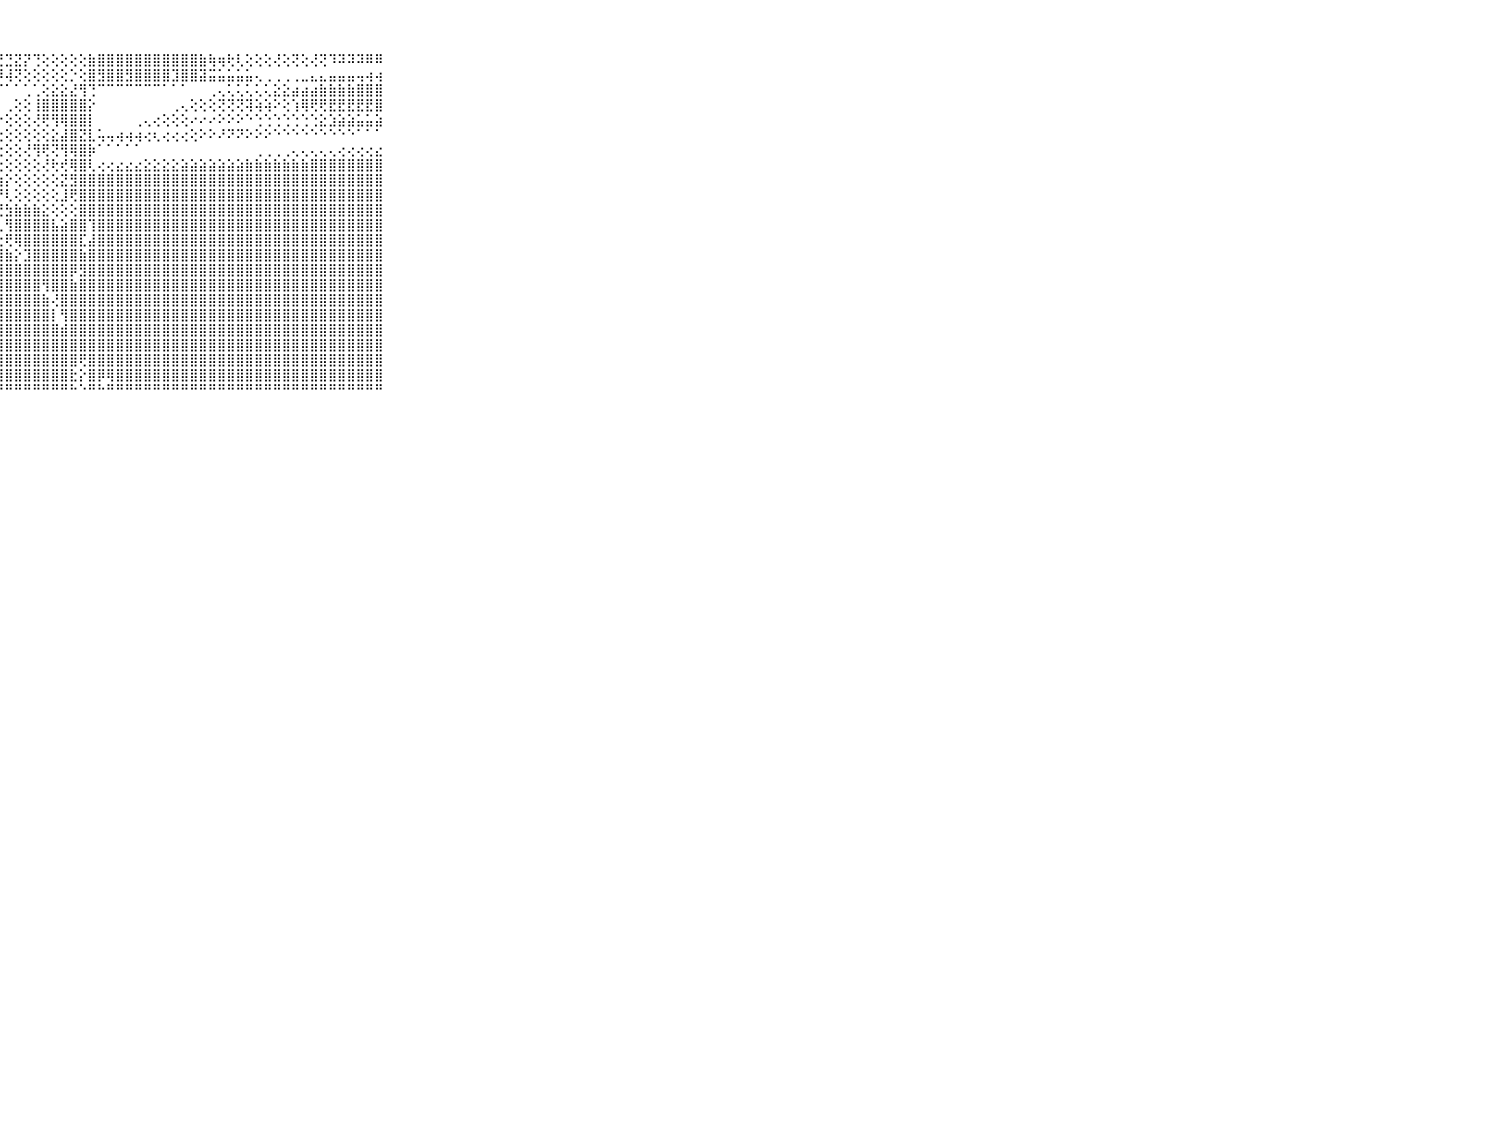

⠀⠀⠀⠀⠀⠀⠀⠀⠀⠀⠀⣾⣿⣾⣿⣾⣼⣿⣿⣿⣿⣿⣿⣿⣿⣿⣏⣙⣙⣝⡝⢙⢕⢕⢕⢕⢕⣷⣿⣿⣿⣿⣿⣿⣿⣿⣿⣿⣿⣷⢷⢶⢗⢇⢕⢕⢕⢜⢕⢝⢕⢜⢝⠹⠽⠽⠽⠿⠿⠀⠀⠀⠀⠀⠀⠀⠀⠀⠀⠀⠀
⠀⠀⠀⠀⠀⠀⠀⠀⠀⠀⠀⣿⣿⣿⣿⣿⣿⣿⣿⣿⣿⣿⣿⣿⣿⣿⣿⠽⢼⢝⢕⢕⢕⢕⢕⡑⢕⣿⣻⣿⣿⣻⣿⣿⣿⣿⣹⣿⣿⣽⣭⣥⣥⣥⣥⢄⢀⢀⢀⢀⣀⣄⣄⣤⣤⣤⢤⢴⢴⠀⠀⠀⠀⠀⠀⠀⠀⠀⠀⠀⠀
⠀⠀⠀⠀⠀⠀⠀⠀⠀⠀⠀⠏⠟⠟⠟⠟⠟⠟⠛⠛⠛⠛⠛⠛⠛⠛⠛⠋⠁⠁⢁⢁⢕⣕⣕⣜⢻⢙⠉⠉⠉⠉⠉⠉⠉⠁⠁⠁⠀⠀⢀⢄⢅⢅⢅⢅⢅⣕⣕⣴⣴⣴⣷⣷⣷⣷⣿⣿⣿⠀⠀⠀⠀⠀⠀⠀⠀⠀⠀⠀⠀
⠀⠀⠀⠀⠀⠀⠀⠀⠀⠀⠀⠀⠀⠀⠀⠀⠀⠀⠀⠀⠀⠀⠀⠀⠀⠀⠀⠀⢀⢕⢕⢸⣿⣿⣿⣿⣿⡕⠀⠀⠀⠀⠀⠀⠀⠀⢀⢄⢕⢕⢕⢝⢝⢝⢽⢵⢵⠕⢕⢱⢿⢟⢟⣟⣟⣟⣟⣟⣿⠀⠀⠀⠀⠀⠀⠀⠀⠀⠀⠀⠀
⠀⠀⠀⠀⠀⠀⠀⠀⠀⠀⠀⠀⠀⠀⠀⠀⠀⠀⠀⠀⠄⠄⠄⠄⠀⠄⠀⠐⢕⢕⢕⢜⢟⢻⢿⣿⣿⡇⠀⠀⠀⠀⢀⢄⢔⢕⢕⢕⠔⠔⠔⠕⠕⠕⠑⢑⢑⢑⢑⢑⢑⢑⣕⣱⣵⣵⣥⣥⣵⠀⠀⠀⠀⠀⠀⠀⠀⠀⠀⠀⠀
⠀⠀⠀⠀⠀⠀⠀⠀⠀⠀⠀⠀⠀⠀⠀⠀⠀⠀⠀⠀⠀⠀⠀⠀⠀⢔⢕⢔⢕⢕⢕⢕⢕⣕⣼⣿⣝⣇⢥⢤⢴⢴⢴⢔⢆⢔⢔⢔⢕⠕⠕⠜⠝⠝⠕⠕⠕⠑⠑⠑⠑⠑⠑⠑⠑⠑⠁⠁⠁⠀⠀⠀⠀⠀⠀⠀⠀⠀⠀⠀⠀
⠀⠀⠀⠀⠀⠀⠀⠀⠀⠀⠀⢔⢕⢕⢕⢕⢕⢕⠕⠕⠕⠕⠕⠕⠕⠕⢕⢕⢕⢕⢜⢻⢟⢝⢻⢿⣿⡷⠁⠁⠁⠁⠁⠀⠀⠀⠀⠀⠀⠀⠀⠀⠀⠀⠀⢀⢀⢀⢀⢄⢄⢄⢄⢄⢔⢔⢔⢔⣔⠀⠀⠀⠀⠀⠀⠀⠀⠀⠀⠀⠀
⠀⠀⠀⠀⠀⠀⠀⠀⠀⠀⠀⠀⠀⠀⠀⠀⠀⠀⢀⢀⢀⢀⢀⢀⢀⢀⢄⢕⢕⢕⢕⢕⢜⢗⢞⢿⣿⢇⢔⢔⣔⣔⣔⣕⣕⣕⣕⣵⣵⣵⣵⣵⣵⣵⣷⣷⣷⣷⣷⣷⣷⣿⣿⣿⣿⣿⣿⣿⣿⠀⠀⠀⠀⠀⠀⠀⠀⠀⠀⠀⠀
⠀⠀⠀⠀⠀⠀⠀⠀⠀⠀⠀⣐⣕⣕⣕⣕⣵⣵⣵⣵⣵⣵⣵⣵⣷⣷⣷⣷⡕⢕⢕⢕⢕⢕⣝⣻⣿⣿⣿⣿⣿⣿⣿⣿⣿⣿⣿⣿⣿⣿⣿⣿⣿⣿⣿⣿⣿⣿⣿⣿⣿⣿⣿⣿⣿⣿⣿⣿⣿⠀⠀⠀⠀⠀⠀⠀⠀⠀⠀⠀⠀
⠀⠀⠀⠀⠀⠀⠀⠀⠀⠀⠀⣿⣿⣿⣿⣿⣿⣿⣿⣿⣿⣿⣿⣿⣿⣿⣿⡟⢇⢕⢕⢕⢕⢕⣸⢟⣿⣿⣿⣿⣿⣿⣿⣿⣿⣿⣿⣿⣿⣿⣿⣿⣿⣿⣿⣿⣿⣿⣿⣿⣿⣿⣿⣿⣿⣿⣿⣿⣿⠀⠀⠀⠀⠀⠀⠀⠀⠀⠀⠀⠀
⠀⠀⠀⠀⠀⠀⠀⠀⠀⠀⠀⣿⣿⣿⣿⣿⣿⣿⢕⢕⢜⣿⣿⣿⣿⣿⣿⢞⣳⣷⣷⣷⣕⢕⢕⢕⣿⣿⣿⣿⣿⣿⣿⣿⣿⣿⣿⣿⣿⣿⣿⣿⣿⣿⣿⣿⣿⣿⣿⣿⣿⣿⣿⣿⣿⣿⣿⣿⣿⠀⠀⠀⠀⠀⠀⠀⠀⠀⠀⠀⠀
⠀⠀⠀⠀⠀⠀⠀⠀⠀⠀⠀⣿⣿⣿⣿⣿⣿⣿⡕⢕⢕⢾⣿⣿⣿⣿⣿⢇⢻⣿⣿⣿⣿⣧⣵⣿⣿⢹⣿⣿⣿⣿⣿⣿⣿⣿⣿⣿⣿⣿⣿⣿⣿⣿⣿⣿⣿⣿⣿⣿⣿⣿⣿⣿⣿⣿⣿⣿⣿⠀⠀⠀⠀⠀⠀⠀⠀⠀⠀⠀⠀
⠀⠀⠀⠀⠀⠀⠀⠀⠀⠀⠀⣿⣿⣿⣿⣿⣿⣿⡇⢕⢕⢸⣿⣿⣿⣿⣿⣕⢟⢿⣿⣿⣿⣿⣿⣿⣏⣼⣿⣿⣿⣿⣿⣿⣿⣿⣿⣿⣿⣿⣿⣿⣿⣿⣿⣿⣿⣿⣿⣿⣿⣿⣿⣿⣿⣿⣿⣿⣿⠀⠀⠀⠀⠀⠀⠀⠀⠀⠀⠀⠀
⠀⠀⠀⠀⠀⠀⠀⠀⠀⠀⠀⣿⣿⣿⣿⣿⣿⣿⡇⢕⢕⢸⣿⣿⣿⣾⣿⣿⣷⡕⣹⣿⣿⣿⣿⣿⣷⣿⣿⣿⣿⣿⣿⣿⣿⣿⣿⣿⣿⣿⣿⣿⣿⣿⣿⣿⣿⣿⣿⣿⣿⣿⣿⣿⣿⣿⣿⣿⣿⠀⠀⠀⠀⠀⠀⠀⠀⠀⠀⠀⠀
⠀⠀⠀⠀⠀⠀⠀⠀⠀⠀⠀⣿⣿⣿⣿⣿⣿⣿⡇⢑⢕⢜⣿⣿⣟⣿⣿⣿⣿⣿⣿⣿⣿⣿⣿⡿⣻⣿⣿⣿⣿⣿⣿⣿⣿⣿⣿⣿⣿⣿⣿⣿⣿⣿⣿⣿⣿⣿⣿⣿⣿⣿⣿⣿⣿⣿⣿⣿⣿⠀⠀⠀⠀⠀⠀⠀⠀⠀⠀⠀⠀
⠀⠀⠀⠀⠀⠀⠀⠀⠀⠀⠀⣿⣿⣿⣿⣿⣿⣿⣧⢕⠁⢕⣿⣿⣿⣿⣿⣿⣿⣿⣿⣿⢻⣿⣿⣷⣿⣿⣿⣿⣿⣿⣿⣿⣿⣿⣿⣿⣿⣿⣿⣿⣿⣿⣿⣿⣿⣿⣿⣿⣿⣿⣿⣿⣿⣿⣿⣿⣿⠀⠀⠀⠀⠀⠀⠀⠀⠀⠀⠀⠀
⠀⠀⠀⠀⠀⠀⠀⠀⠀⠀⠀⣿⣿⣿⣿⣿⣿⣿⣿⢕⠀⢕⣿⣿⣿⣿⣿⣿⣿⣿⣿⣿⣷⢜⣿⣿⣿⣿⣿⣿⣿⣿⣿⣿⣿⣿⣿⣿⣿⣿⣿⣿⣿⣿⣿⣿⣿⣿⣿⣿⣿⣿⣿⣿⣿⣿⣿⣿⣿⠀⠀⠀⠀⠀⠀⠀⠀⠀⠀⠀⠀
⠀⠀⠀⠀⠀⠀⠀⠀⠀⠀⠀⣿⣿⣿⣿⣿⣿⣿⣿⢕⢀⢕⣿⣿⣿⣿⣿⣿⣿⣿⣿⣿⣿⡇⢻⣿⣿⣿⣿⣿⣿⣿⣿⣿⣿⣿⣿⣿⣿⣿⣿⣿⣿⣿⣿⣿⣿⣿⣿⣿⣿⣿⣿⣿⣿⣿⣿⣿⣿⠀⠀⠀⠀⠀⠀⠀⠀⠀⠀⠀⠀
⠀⠀⠀⠀⠀⠀⠀⠀⠀⠀⠀⣿⣿⣿⣿⣿⣿⣿⣿⢕⢑⢕⢻⣿⣿⣿⣿⣿⣿⣿⣿⣿⣿⣿⣾⣿⣿⣿⣿⣿⣿⣿⣿⣿⣿⣿⣿⣿⣿⣿⣿⣿⣿⣿⣿⣿⣿⣿⣿⣿⣿⣿⣿⣿⣿⣿⣿⣿⣿⠀⠀⠀⠀⠀⠀⠀⠀⠀⠀⠀⠀
⠀⠀⠀⠀⠀⠀⠀⠀⠀⠀⠀⣿⣿⣿⣿⣿⣿⣿⣿⢕⢔⢕⢸⣿⣿⣿⣿⣿⣿⣿⣿⣿⣿⣿⣿⣿⣿⣿⣿⣿⣿⣿⣿⣿⣿⣿⣿⣿⣿⣿⣿⣿⣿⣿⣿⣿⣿⣿⣿⣿⣿⣿⣿⣿⣿⣿⣿⣿⣿⠀⠀⠀⠀⠀⠀⠀⠀⠀⠀⠀⠀
⠀⠀⠀⠀⠀⠀⠀⠀⠀⠀⠀⣿⣿⣿⣿⣿⣿⣿⣿⣧⣵⣷⣞⢕⣿⣟⣿⣿⣿⣿⣿⣿⣿⣿⣿⣿⢟⣿⣿⣿⣿⣿⣿⣿⣿⣿⣿⣿⣿⣿⣿⣿⣿⣿⣿⣿⣿⣿⣿⣿⣿⣿⣿⣿⣿⣿⣿⣿⣿⠀⠀⠀⠀⠀⠀⠀⠀⠀⠀⠀⠀
⠀⠀⠀⠀⠀⠀⠀⠀⠀⠀⠀⣿⣿⣿⣿⣿⣿⣿⣿⣿⣿⣿⣿⣷⣾⣿⣽⣿⣿⣿⣿⣿⣿⣿⣿⣗⡕⣿⡿⢿⣿⣿⣿⣿⣿⣿⣿⣿⣿⣿⣿⣿⣿⣿⣿⣿⣿⣿⣿⣿⣿⣿⣿⣿⣿⣿⣿⣿⣿⠀⠀⠀⠀⠀⠀⠀⠀⠀⠀⠀⠀
⠀⠀⠀⠀⠀⠀⠀⠀⠀⠀⠀⠛⠛⠛⠛⠛⠛⠛⠛⠛⠛⠚⠛⠛⠛⠛⠛⠛⠛⠛⠛⠛⠛⠛⠛⠓⠑⠛⠓⠛⠛⠛⠛⠛⠛⠛⠛⠛⠛⠛⠛⠛⠛⠛⠛⠛⠛⠛⠛⠛⠛⠛⠛⠛⠛⠛⠛⠛⠛⠀⠀⠀⠀⠀⠀⠀⠀⠀⠀⠀⠀